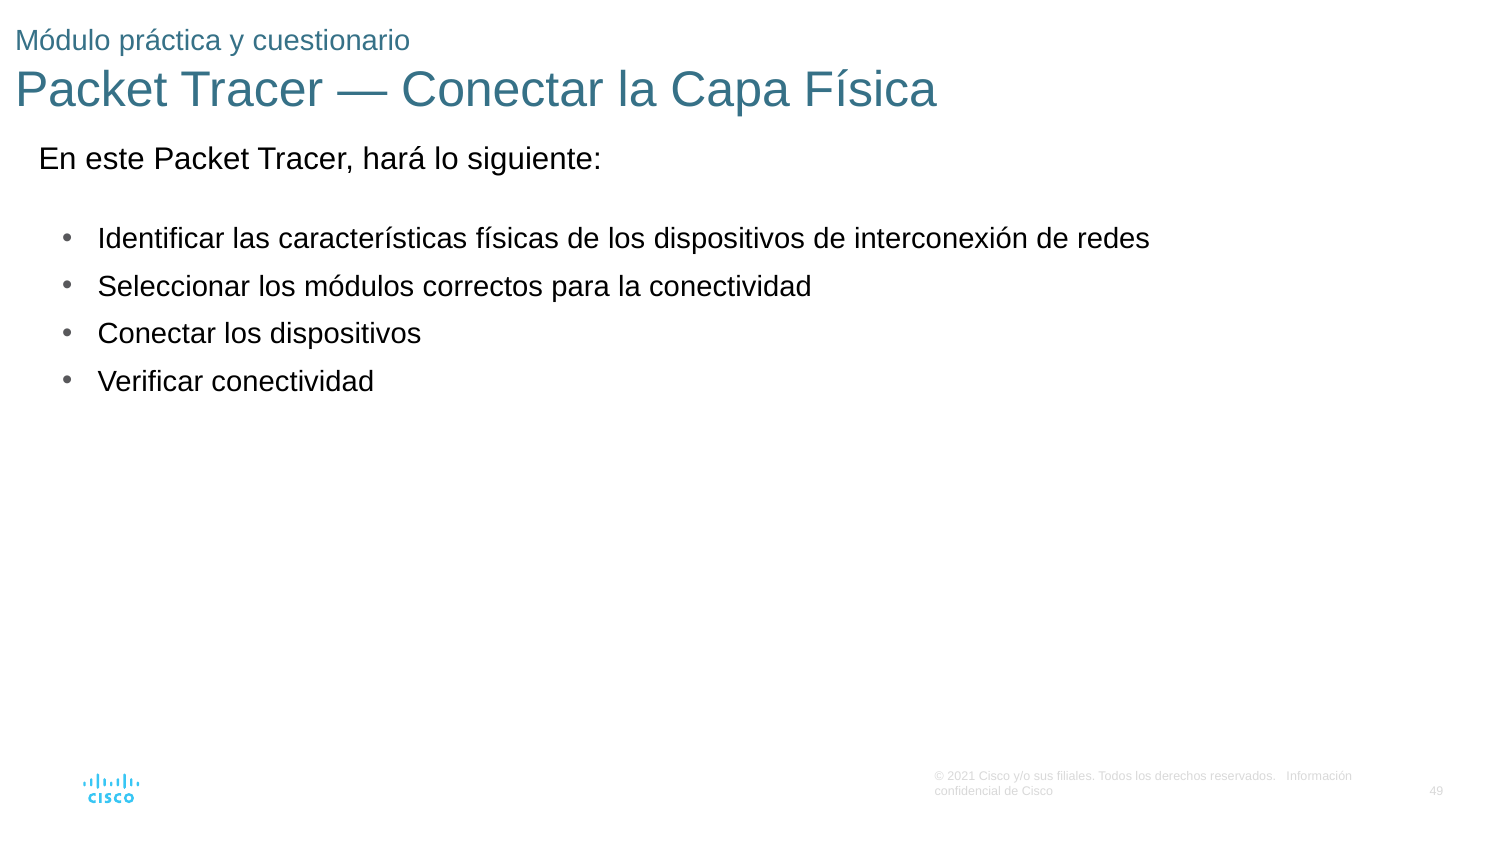

# Módulo práctica y cuestionario Packet Tracer — Conectar la Capa Física
En este Packet Tracer, hará lo siguiente:

Identificar las características físicas de los dispositivos de interconexión de redes
Seleccionar los módulos correctos para la conectividad
Conectar los dispositivos
Verificar conectividad